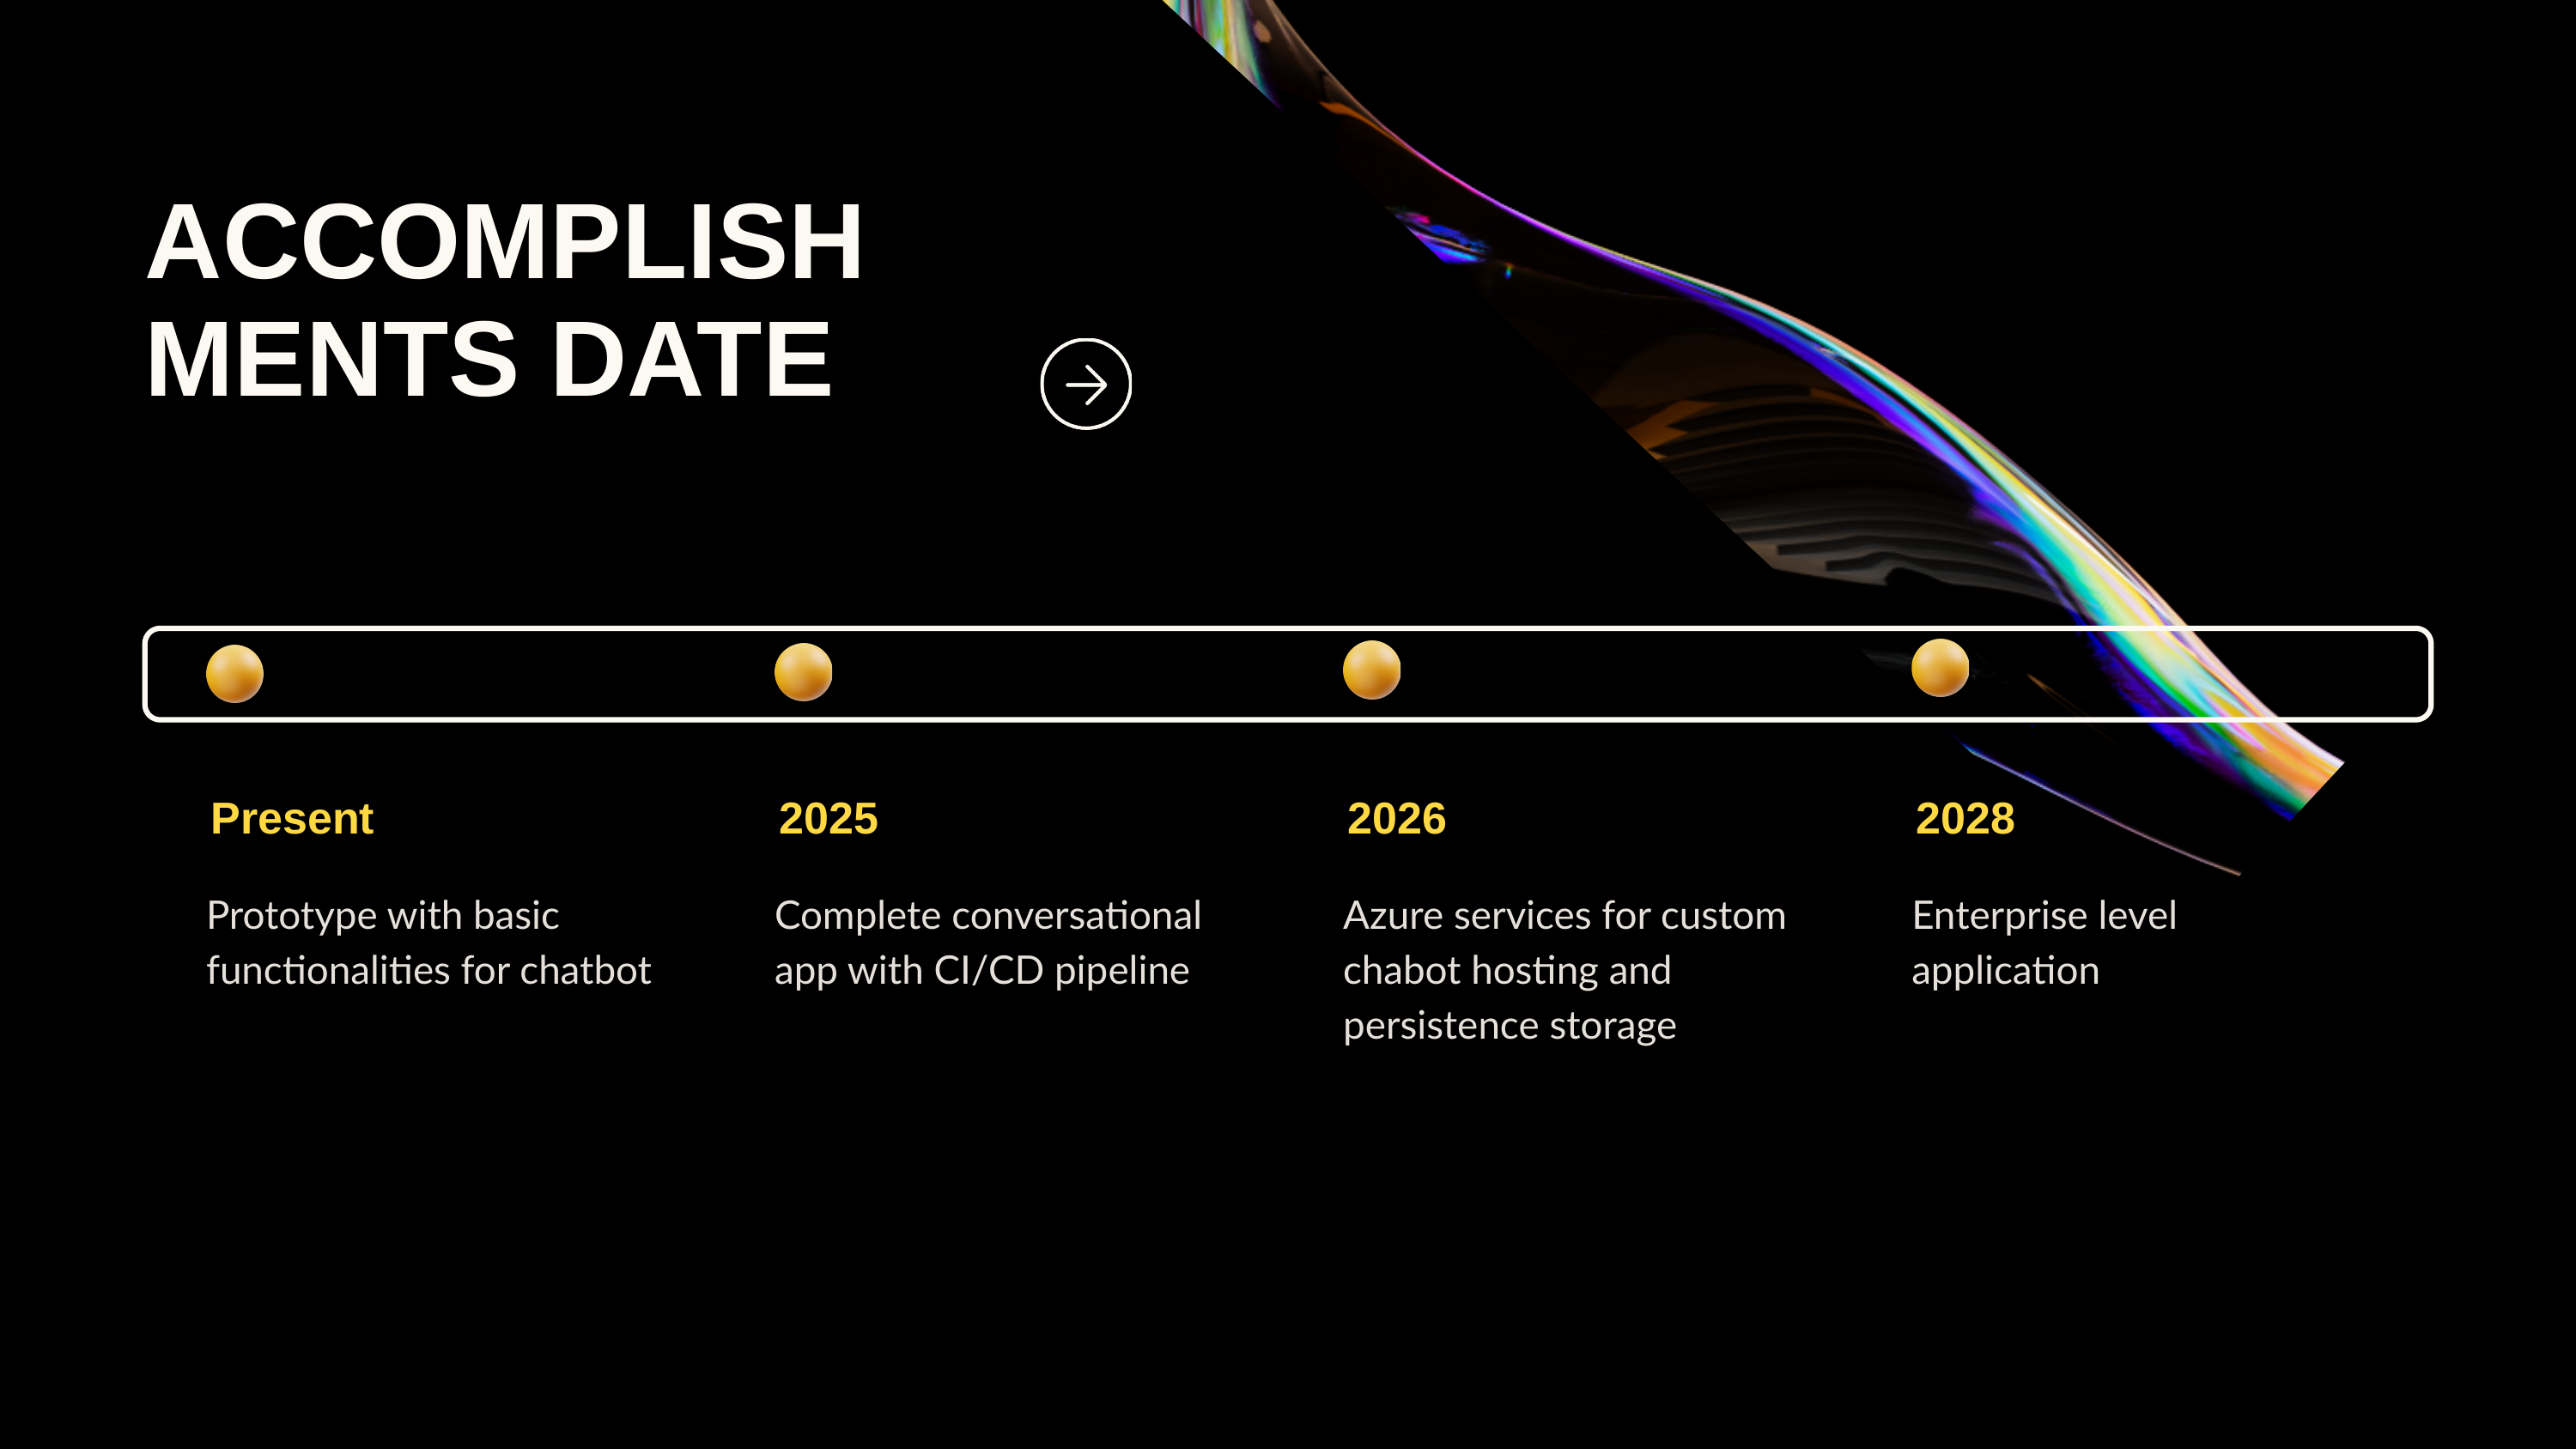

ACCOMPLISHMENTS DATE

Present
2025
2026
2028
Prototype with basic functionalities for chatbot
Complete conversational app with CI/CD pipeline
Azure services for custom chabot hosting and persistence storage
Enterprise level application